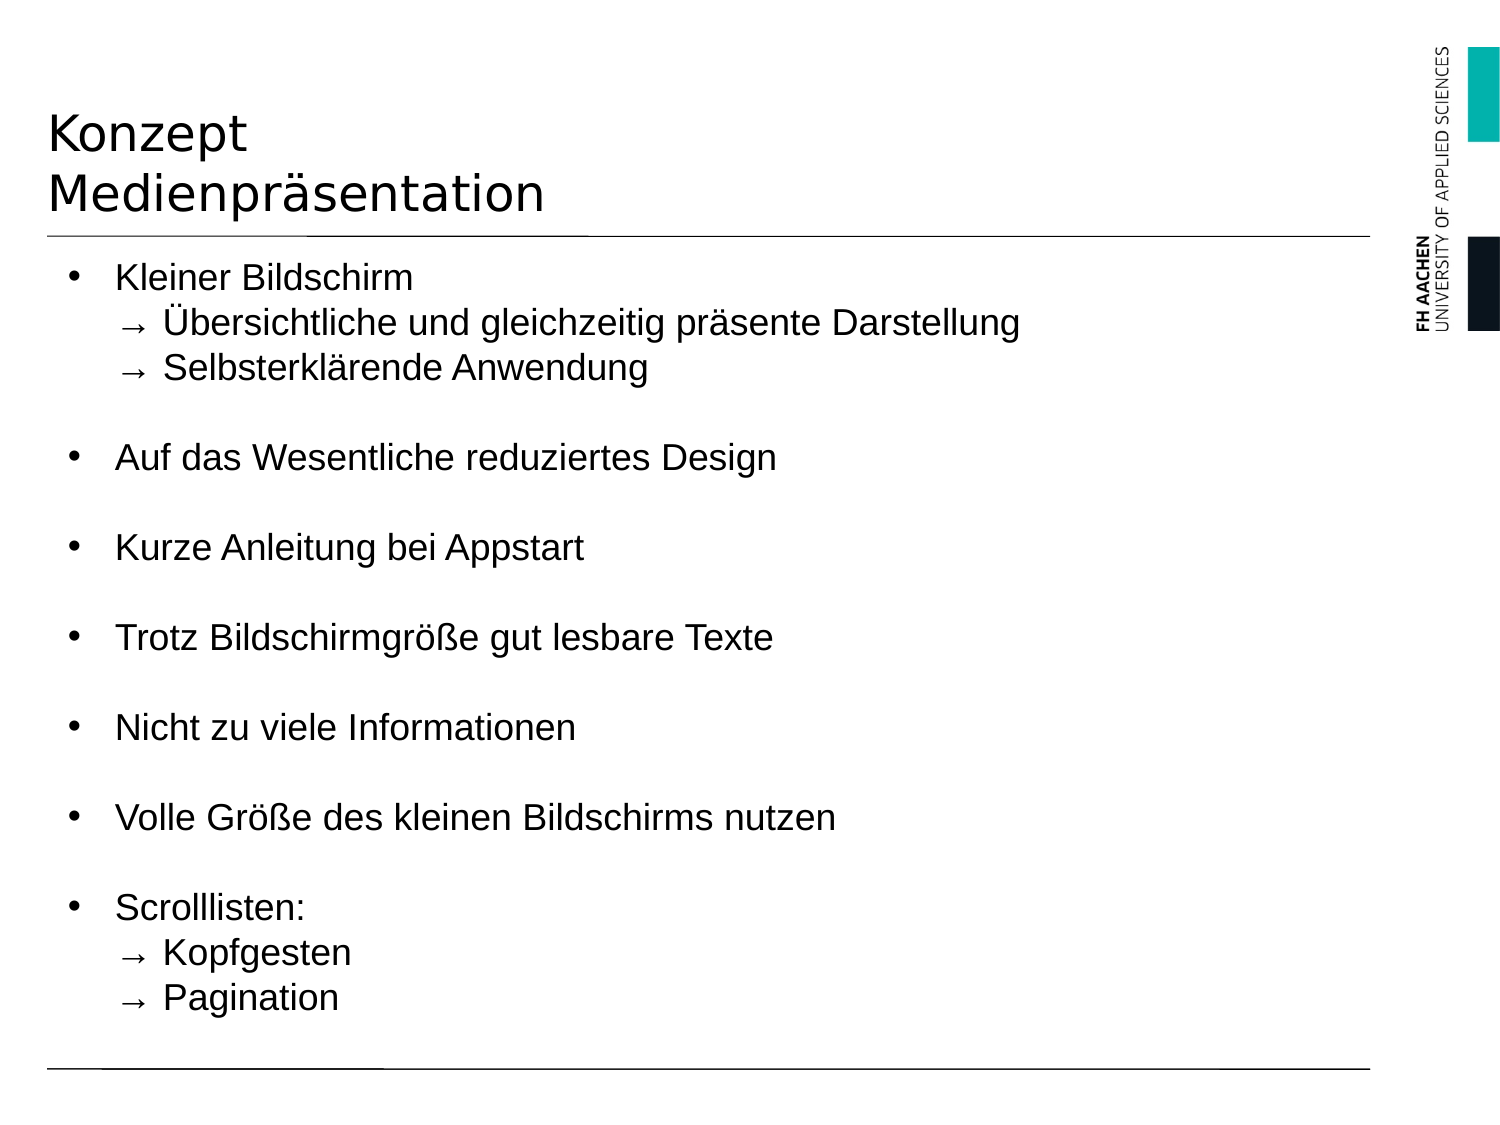

# Konzept Medienpräsentation
Kleiner Bildschirm
→ Übersichtliche und gleichzeitig präsente Darstellung
→ Selbsterklärende Anwendung

Auf das Wesentliche reduziertes Design

Kurze Anleitung bei Appstart

Trotz Bildschirmgröße gut lesbare Texte

Nicht zu viele Informationen

Volle Größe des kleinen Bildschirms nutzen

Scrolllisten:
→ Kopfgesten
→ Pagination